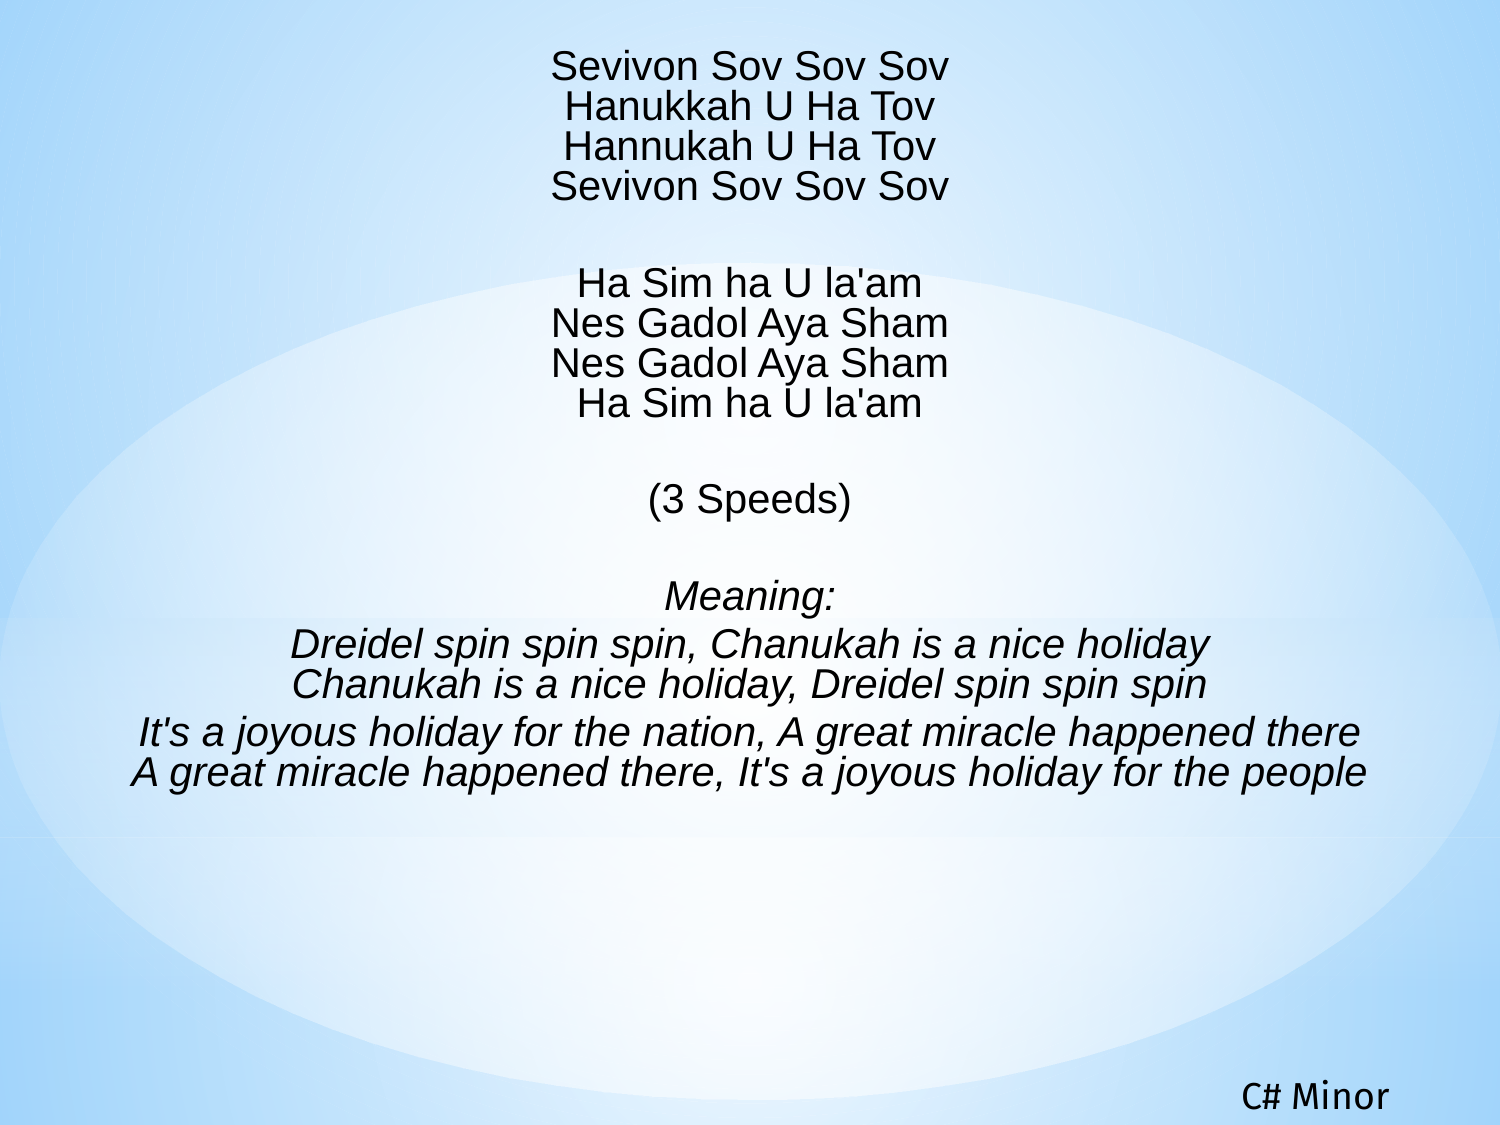

Sevivon Sov Sov Sov
Hanukkah U Ha Tov
Hannukah U Ha Tov
Sevivon Sov Sov Sov

Ha Sim ha U la'am
Nes Gadol Aya Sham
Nes Gadol Aya Sham
Ha Sim ha U la'am

(3 Speeds)

Meaning:
Dreidel spin spin spin, Chanukah is a nice holiday
Chanukah is a nice holiday, Dreidel spin spin spin
It's a joyous holiday for the nation, A great miracle happened there
A great miracle happened there, It's a joyous holiday for the people

C# Minor